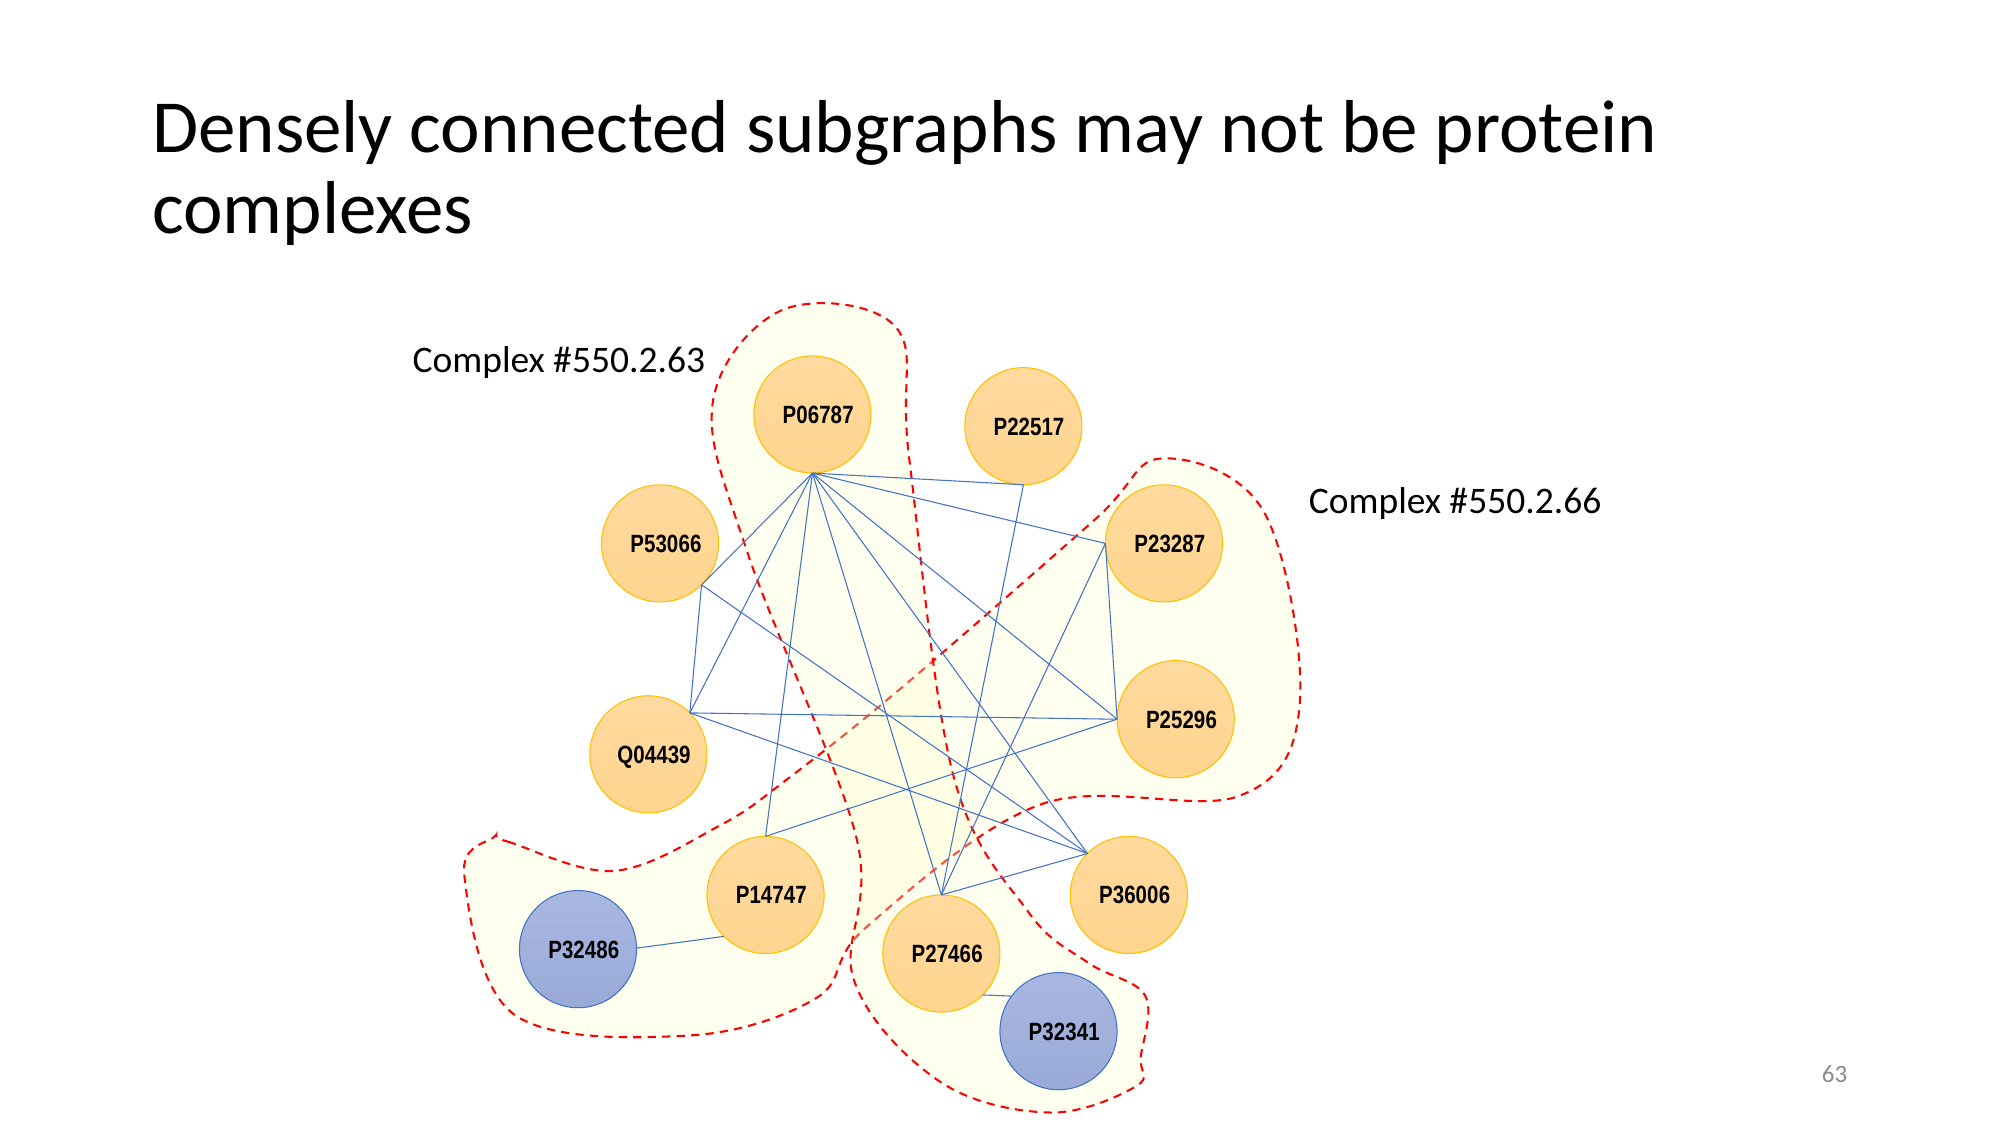

# Densely connected subgraphs may not be protein complexes

Complex #550.2.63

P06787

P22517

Complex #550.2.66

P53066

P23287

P25296

Q04439

P14747

P36006

P32486

P27466

P32341
63